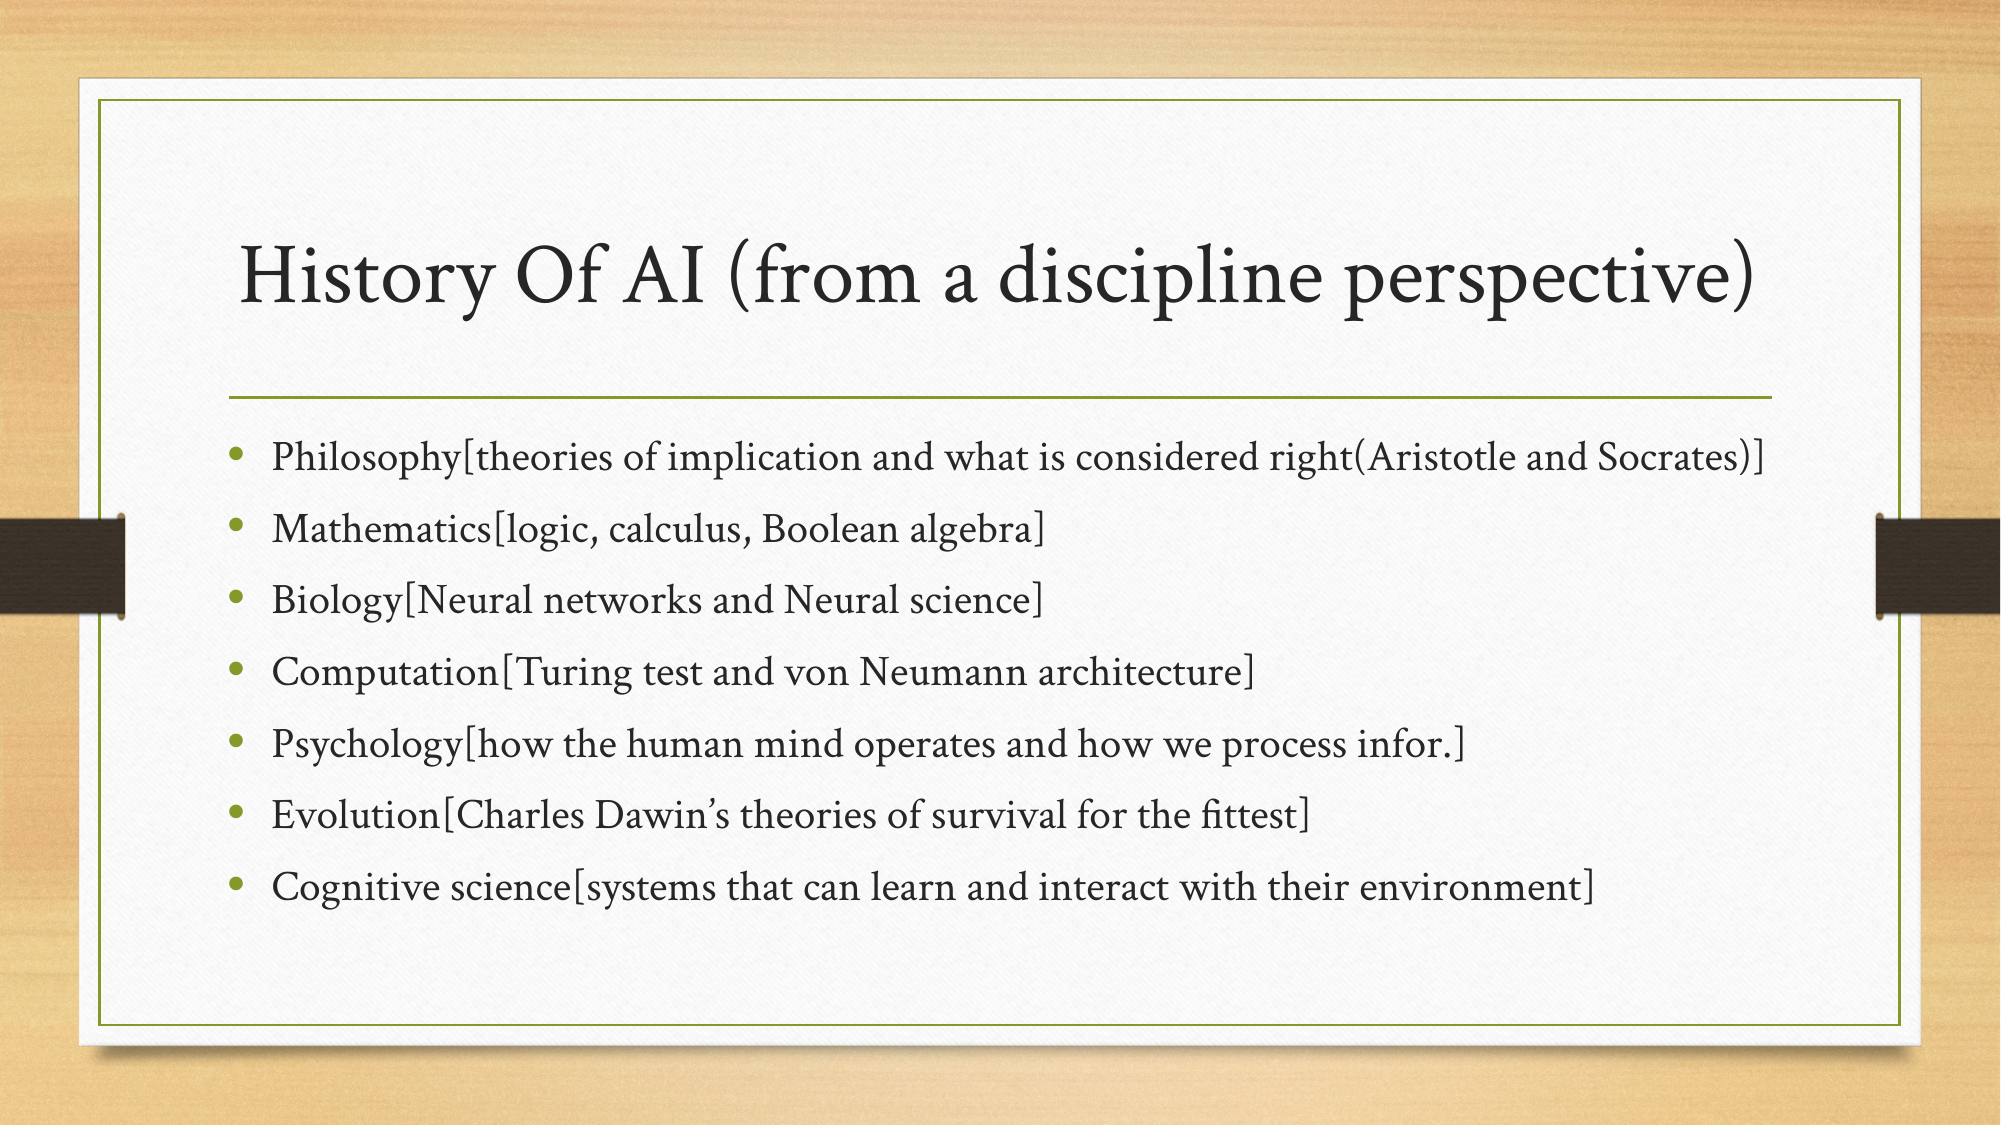

# History Of AI (from a discipline perspective)
Philosophy[theories of implication and what is considered right(Aristotle and Socrates)]
Mathematics[logic, calculus, Boolean algebra]
Biology[Neural networks and Neural science]
Computation[Turing test and von Neumann architecture]
Psychology[how the human mind operates and how we process infor.]
Evolution[Charles Dawin’s theories of survival for the fittest]
Cognitive science[systems that can learn and interact with their environment]